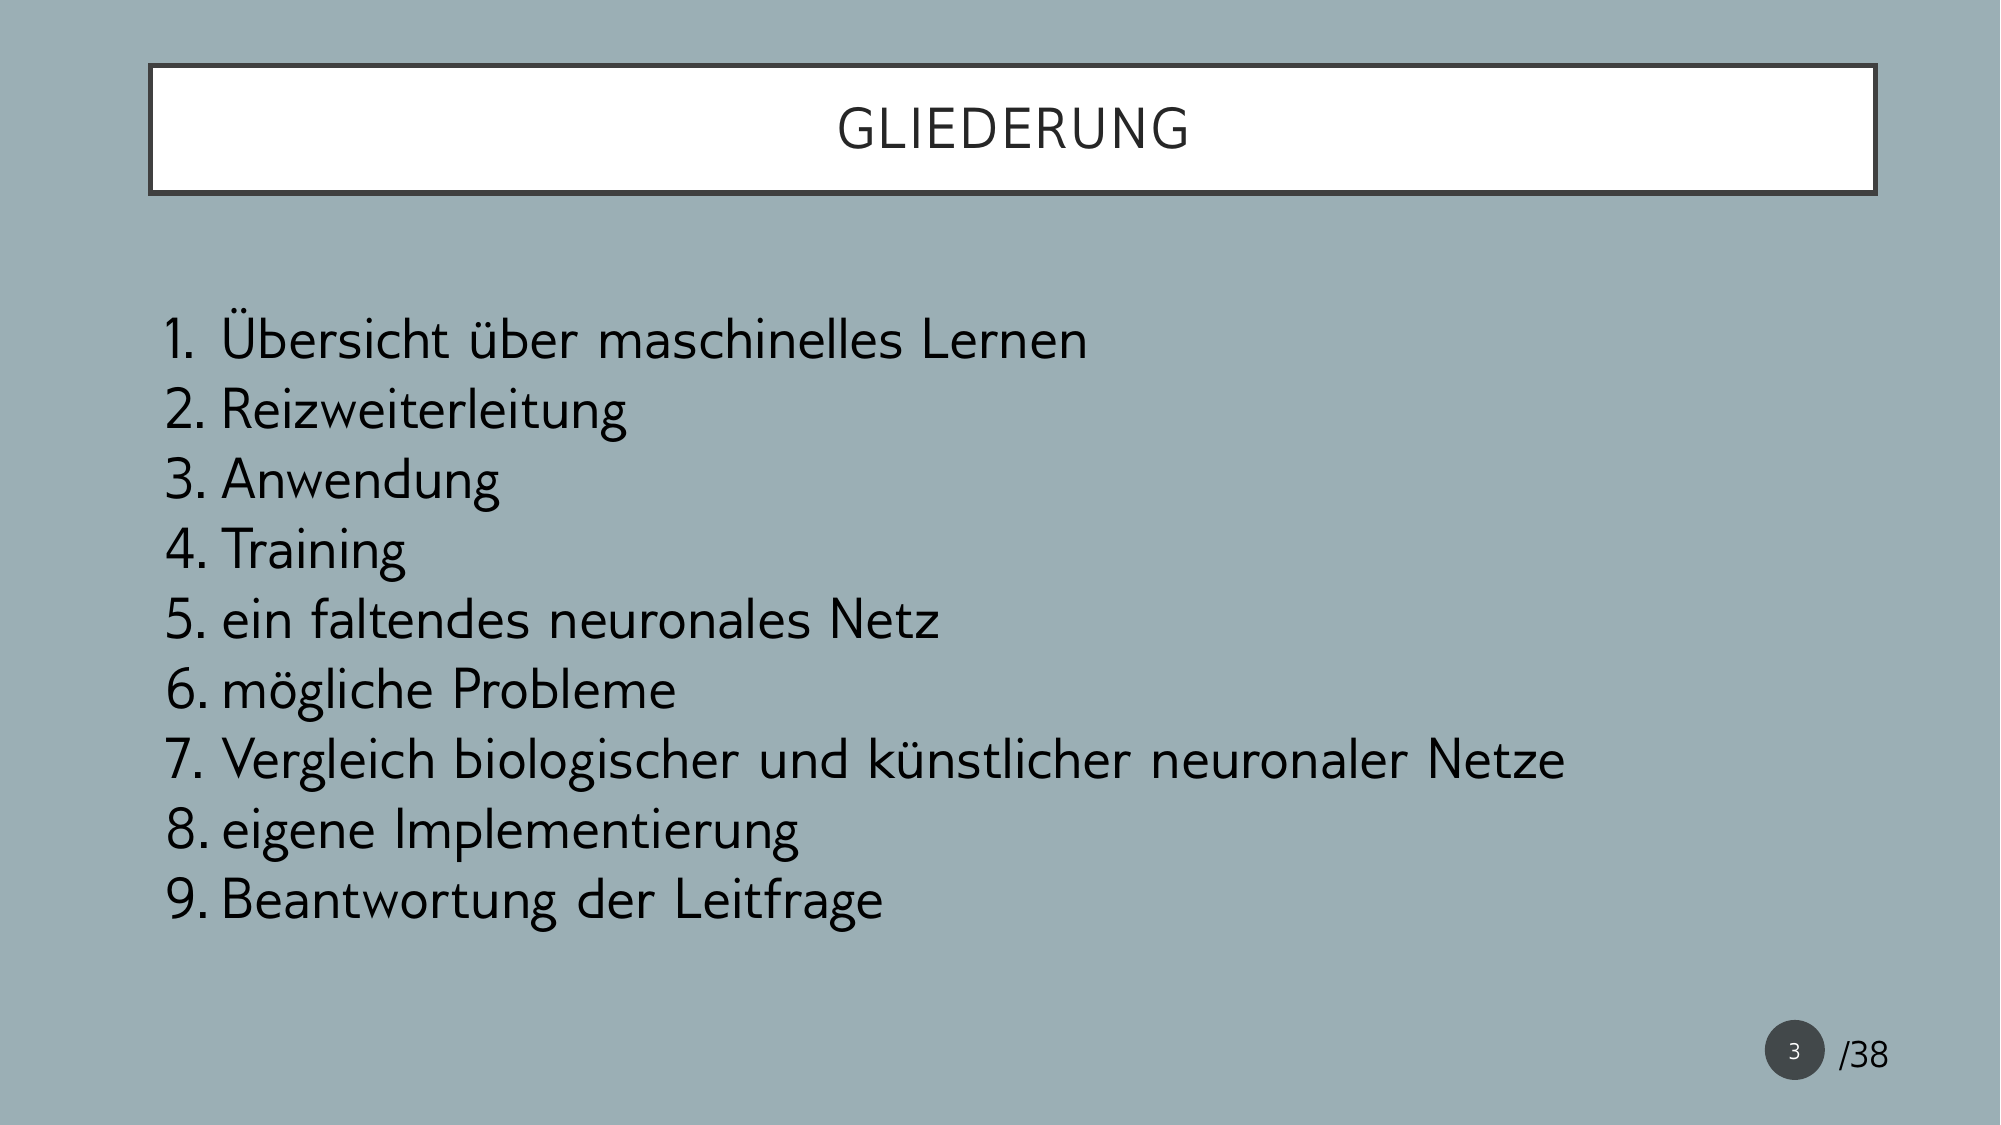

GLIEDERUNG
Übersicht über maschinelles Lernen
Reizweiterleitung
Anwendung
Training
ein faltendes neuronales Netz
mögliche Probleme
Vergleich biologischer und künstlicher neuronaler Netze
eigene Implementierung
Beantwortung der Leitfrage

3